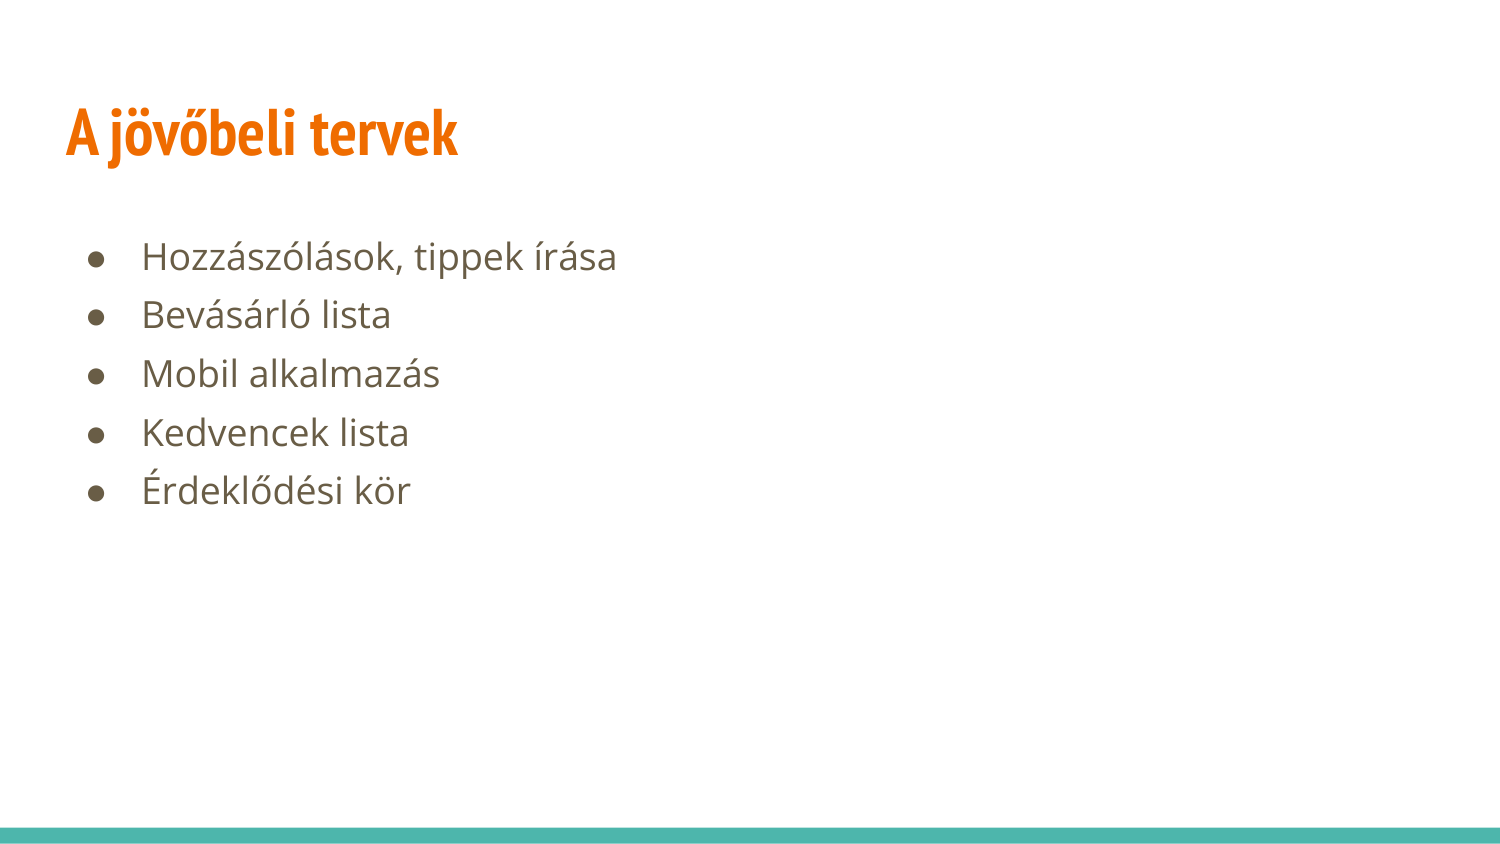

# A jövőbeli tervek
Hozzászólások, tippek írása
Bevásárló lista
Mobil alkalmazás
Kedvencek lista
Érdeklődési kör